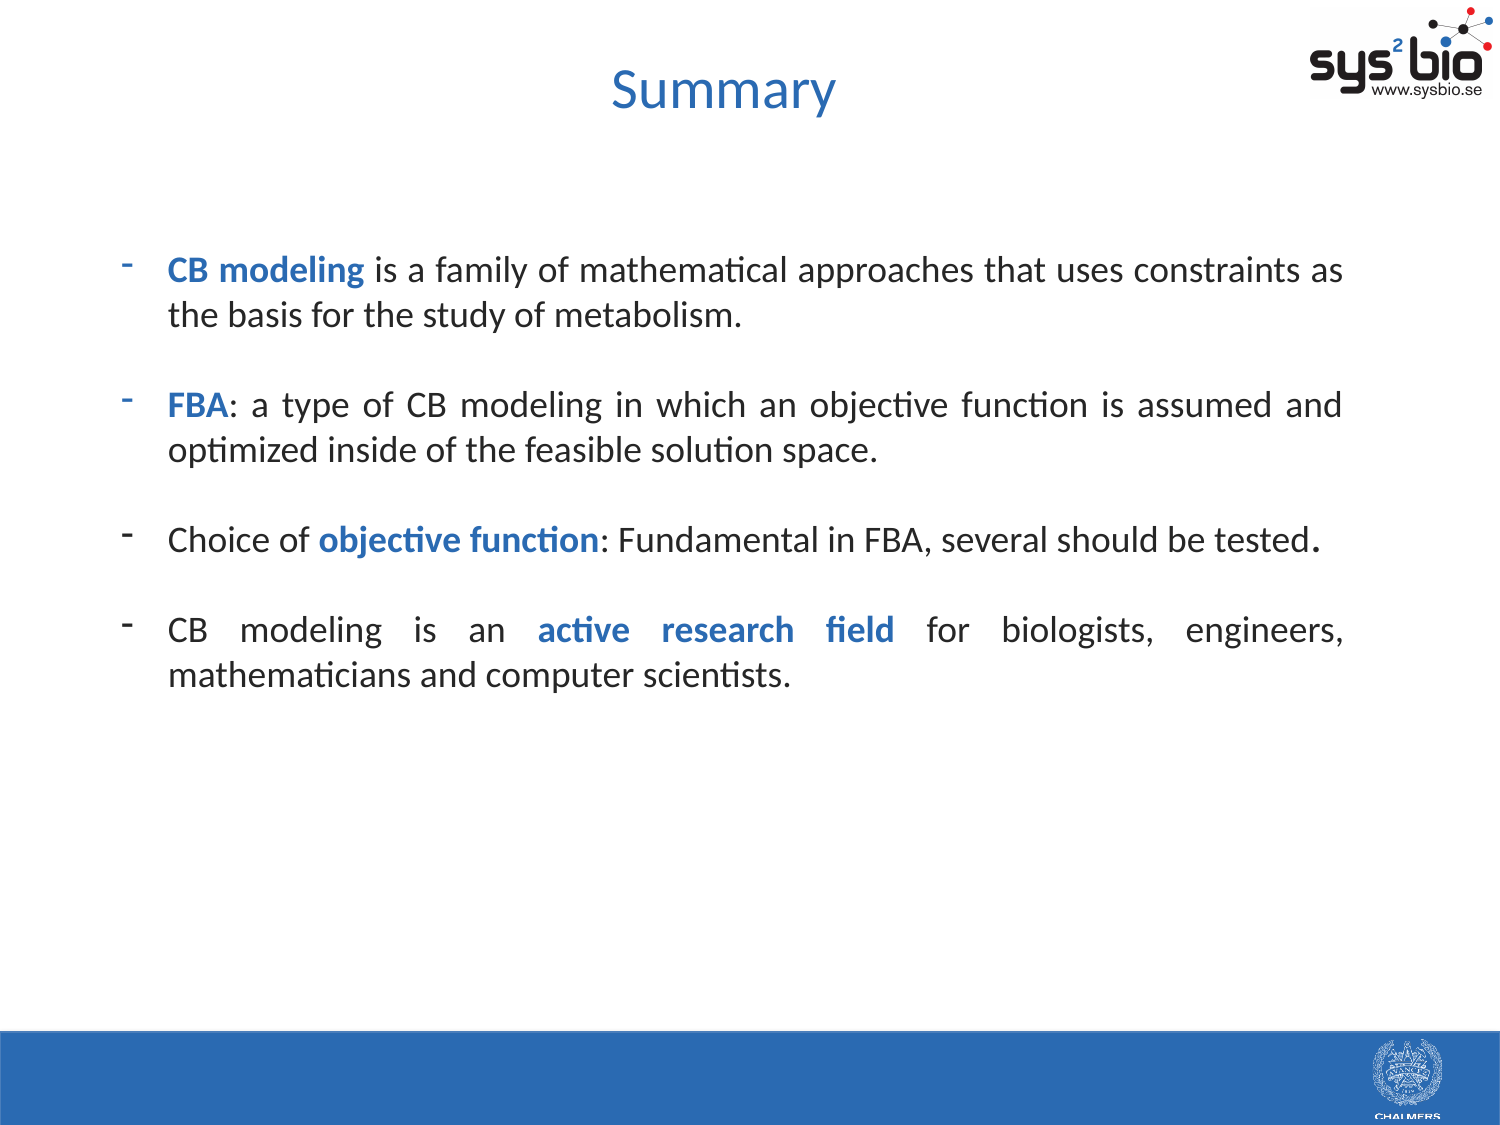

Summary
CB modeling is a family of mathematical approaches that uses constraints as the basis for the study of metabolism.

FBA: a type of CB modeling in which an objective function is assumed and optimized inside of the feasible solution space.

Choice of objective function: Fundamental in FBA, several should be tested.

CB modeling is an active research field for biologists, engineers, mathematicians and computer scientists.